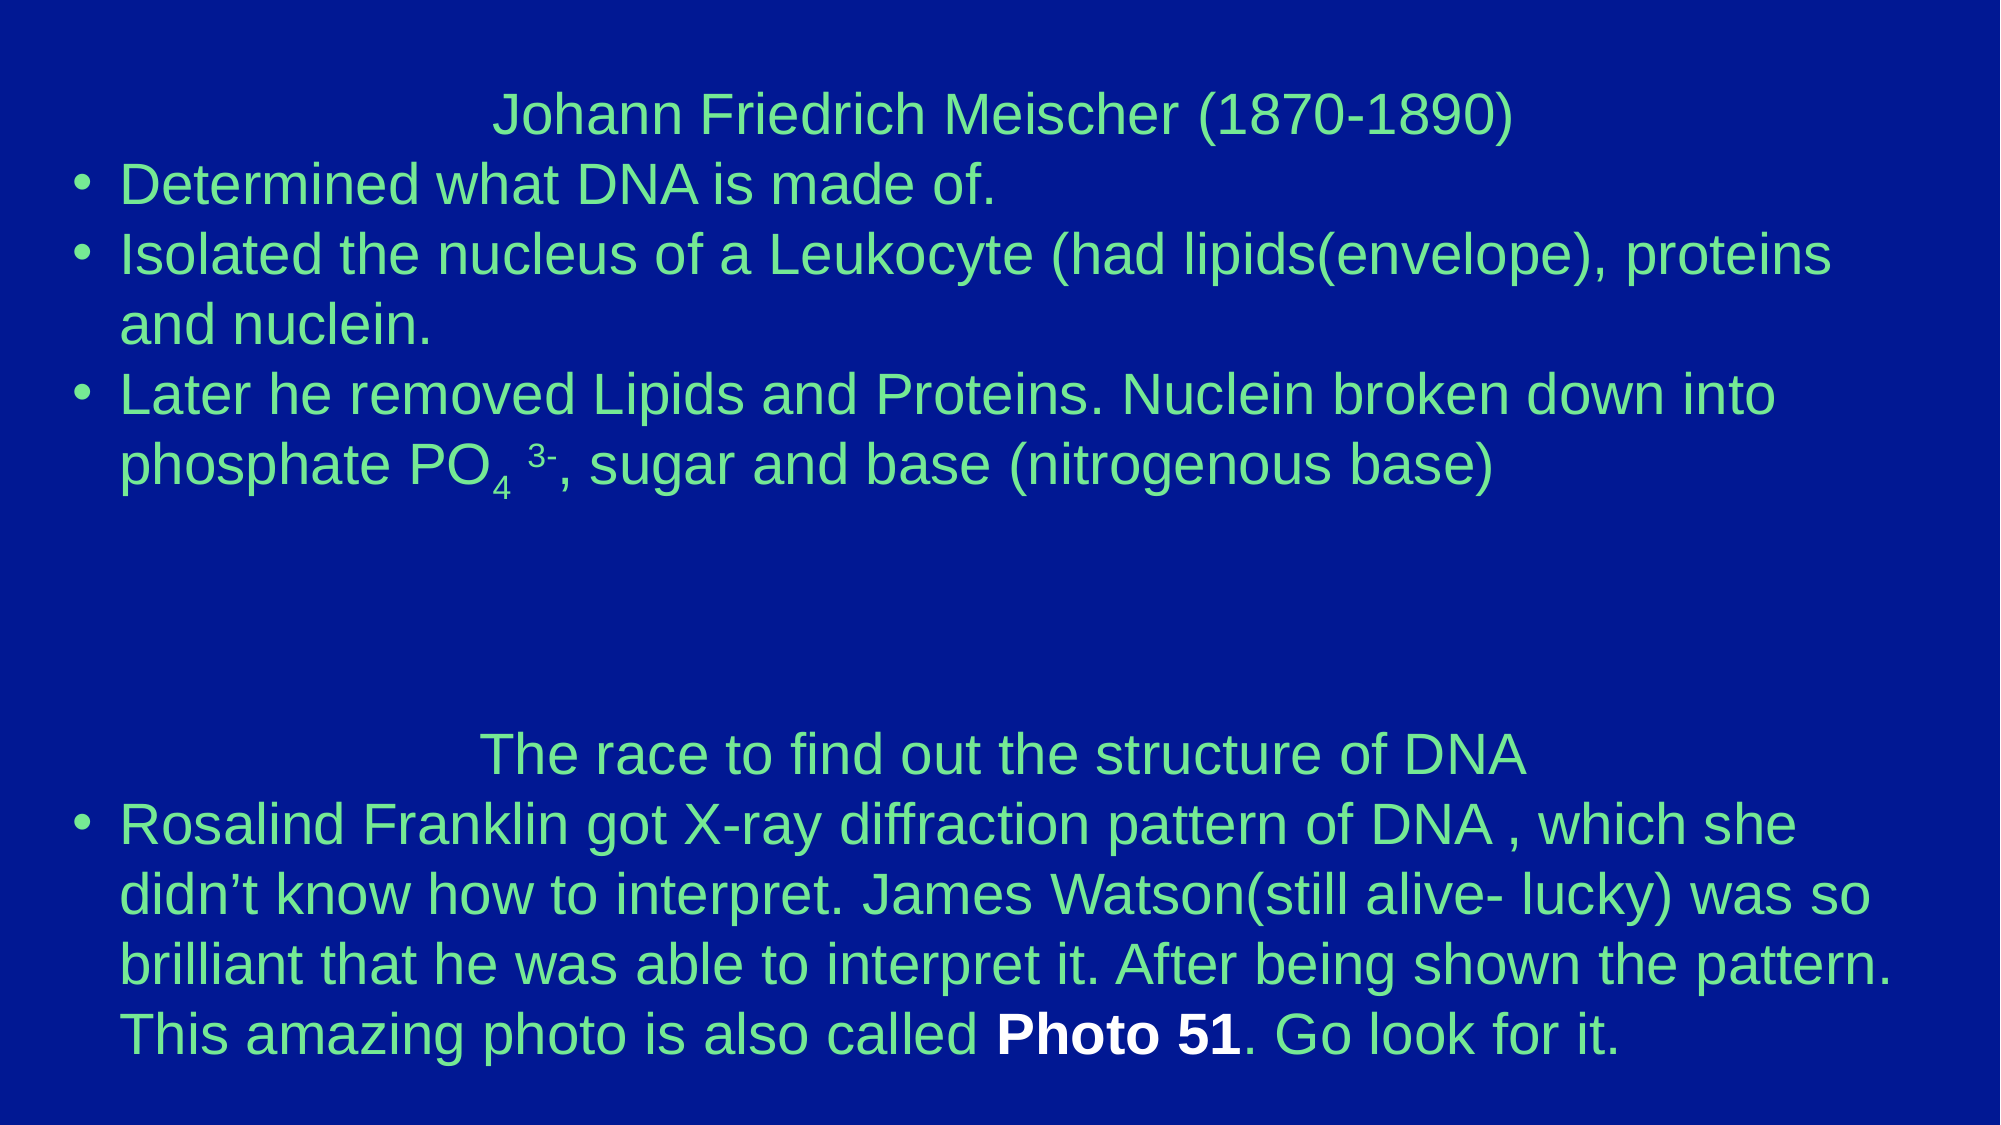

Johann Friedrich Meischer (1870-1890)
Determined what DNA is made of.
Isolated the nucleus of a Leukocyte (had lipids(envelope), proteins and nuclein.
Later he removed Lipids and Proteins. Nuclein broken down into phosphate PO4 3-, sugar and base (nitrogenous base)

The race to find out the structure of DNA
Rosalind Franklin got X-ray diffraction pattern of DNA , which she didn’t know how to interpret. James Watson(still alive- lucky) was so brilliant that he was able to interpret it. After being shown the pattern. This amazing photo is also called Photo 51. Go look for it.